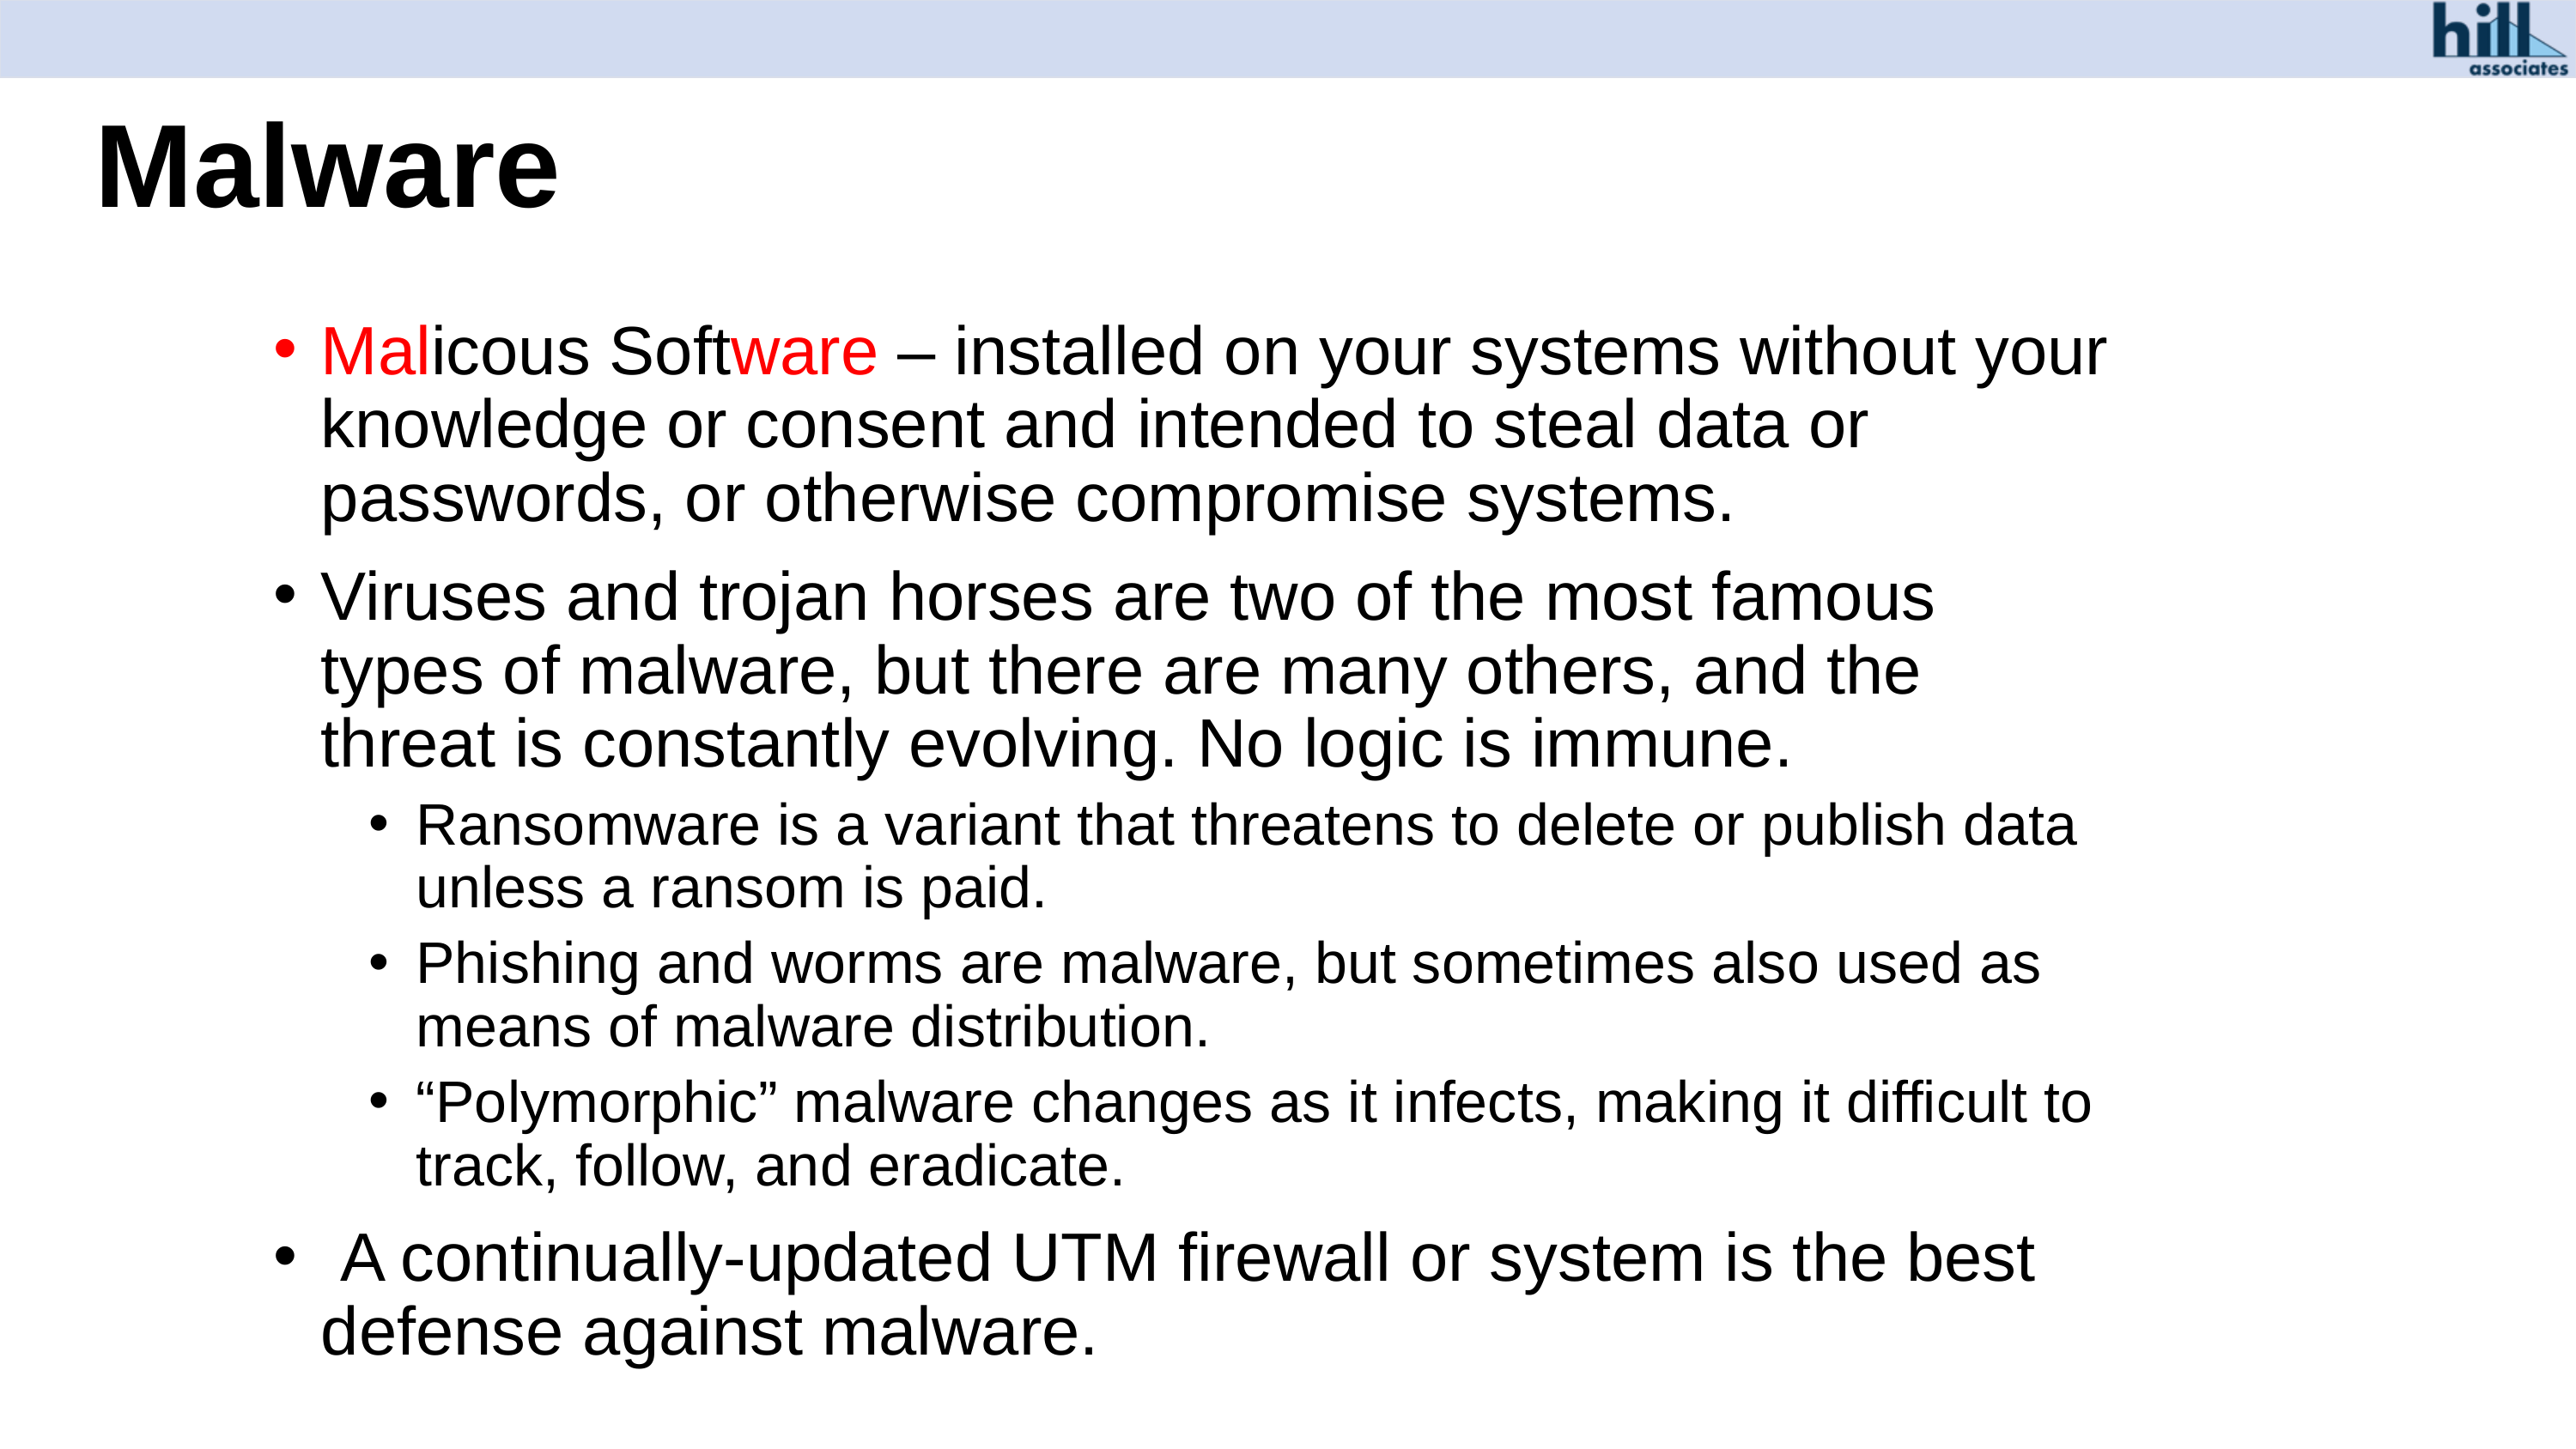

# Malware
Malicous Software – installed on your systems without your knowledge or consent and intended to steal data or passwords, or otherwise compromise systems.
Viruses and trojan horses are two of the most famous types of malware, but there are many others, and the threat is constantly evolving. No logic is immune.
Ransomware is a variant that threatens to delete or publish data unless a ransom is paid.
Phishing and worms are malware, but sometimes also used as means of malware distribution.
“Polymorphic” malware changes as it infects, making it difficult to track, follow, and eradicate.
 A continually-updated UTM firewall or system is the best defense against malware.